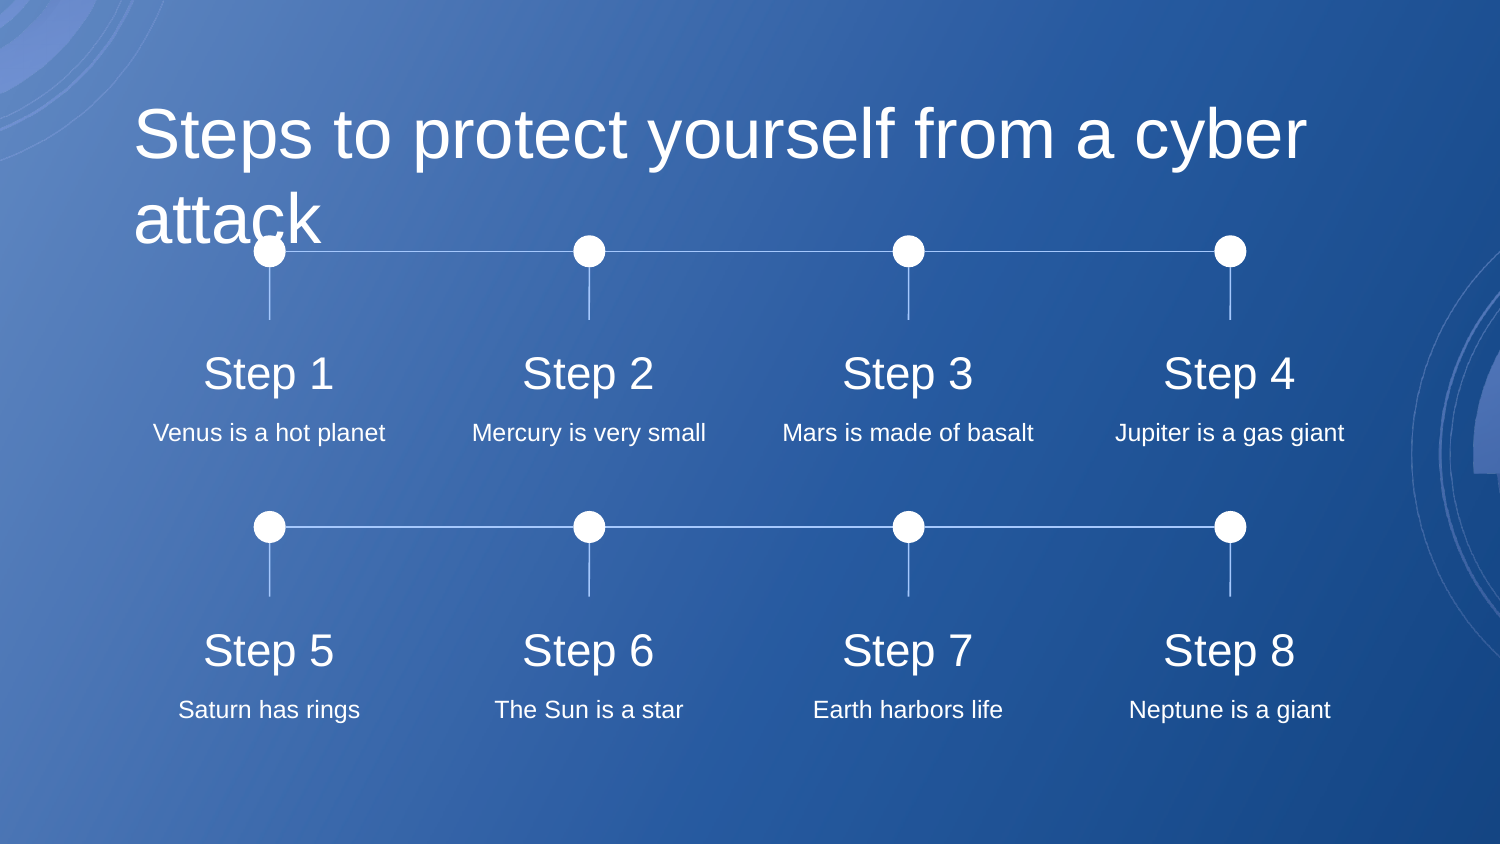

# Steps to protect yourself from a cyber attack

Step 1
Step 2
Step 3
Step 4
Venus is a hot planet
Mercury is very small
Mars is made of basalt
Jupiter is a gas giant

Step 5
Step 6
Step 7
Step 8
Saturn has rings
The Sun is a star
Earth harbors life
Neptune is a giant